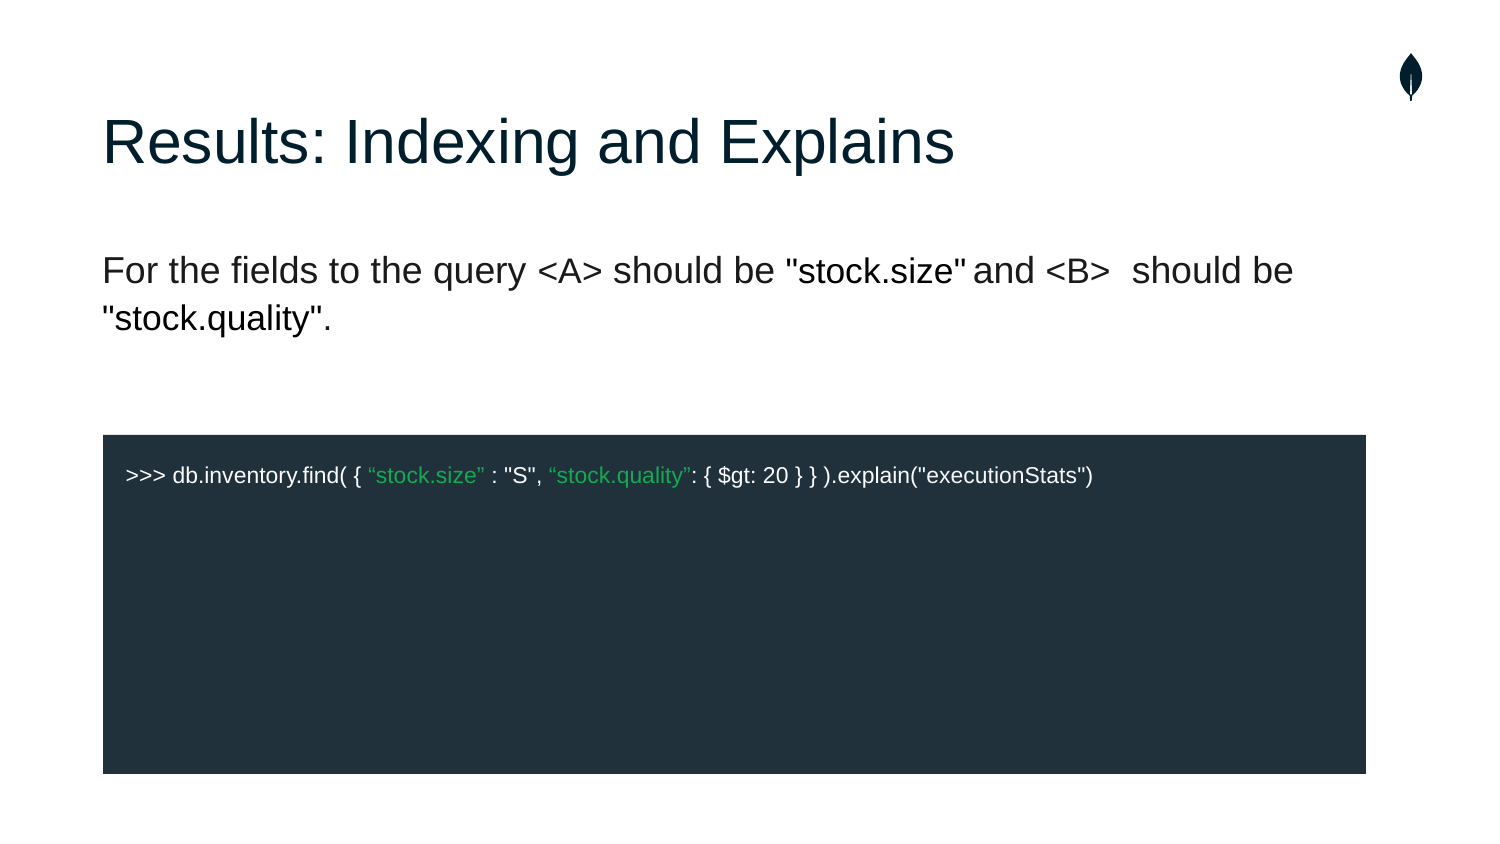

# Results: Indexing and Explains
For the fields to the query <A> should be "stock.size" and <B>  should be "stock.quality".
>>> db.inventory.find( { “stock.size” : "S", “stock.quality”: { $gt: 20 } } ).explain("executionStats")